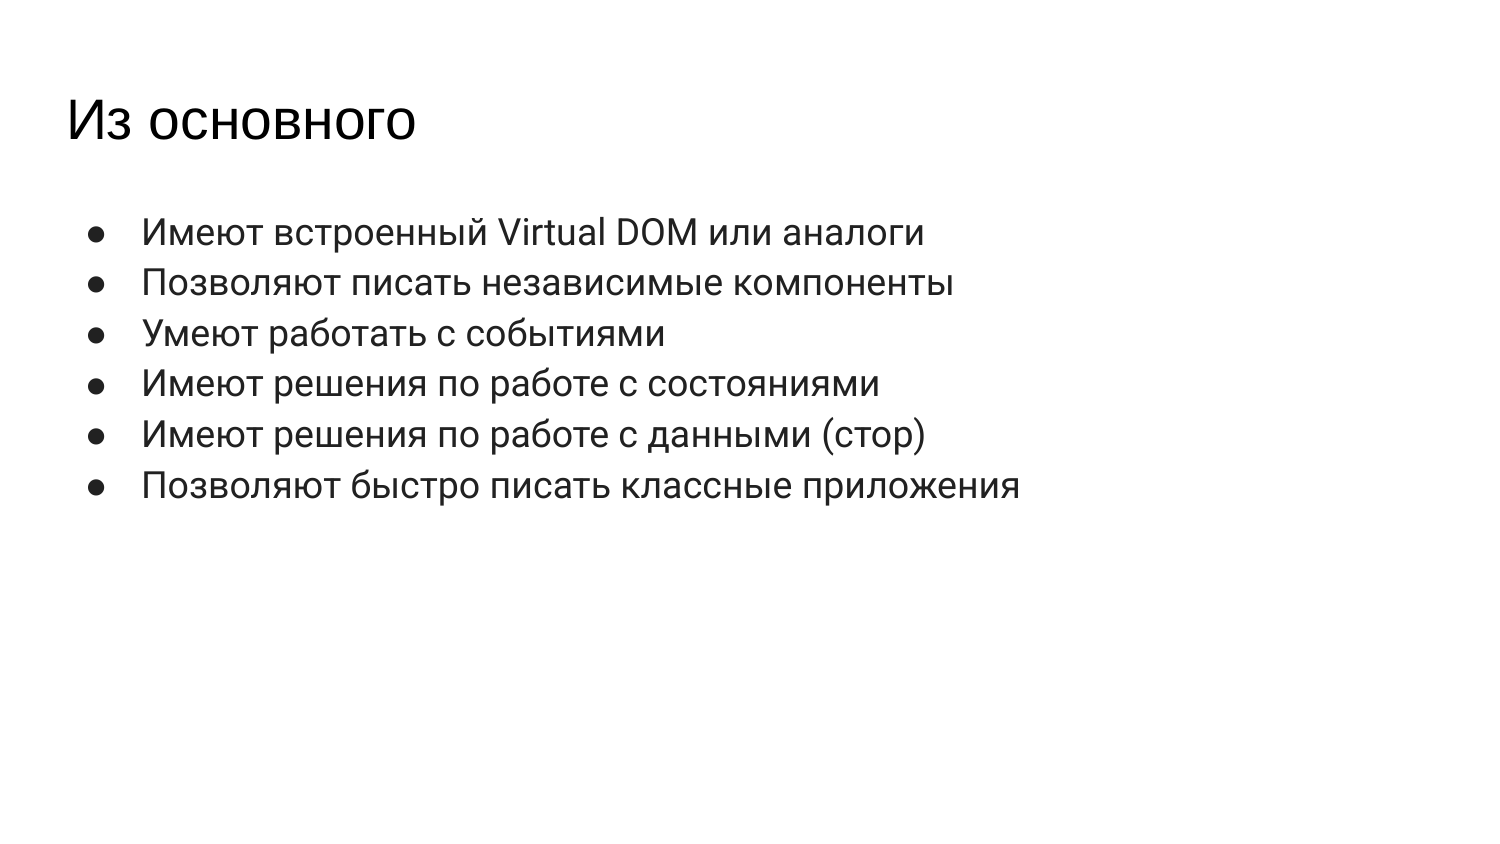

# Из основного
Имеют встроенный Virtual DOM или аналоги
Позволяют писать независимые компоненты
Умеют работать с событиями
Имеют решения по работе с состояниями
Имеют решения по работе с данными (стор)
Позволяют быстро писать классные приложения